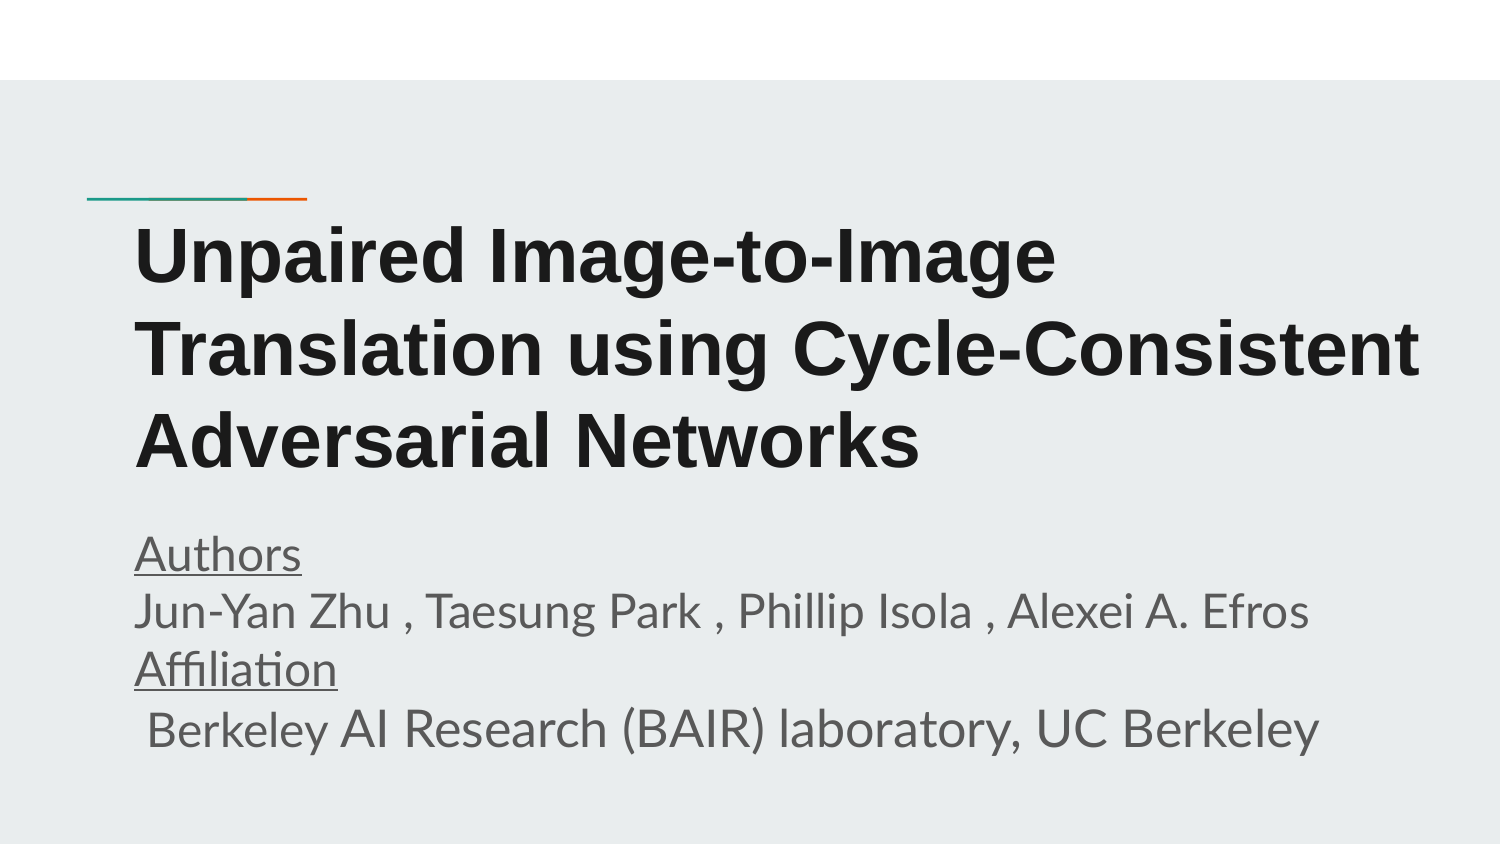

# Unpaired Image-to-Image Translation using Cycle-Consistent Adversarial Networks
Authors
Jun-Yan Zhu , Taesung Park , Phillip Isola , Alexei A. Efros
Affiliation
 Berkeley AI Research (BAIR) laboratory, UC Berkeley